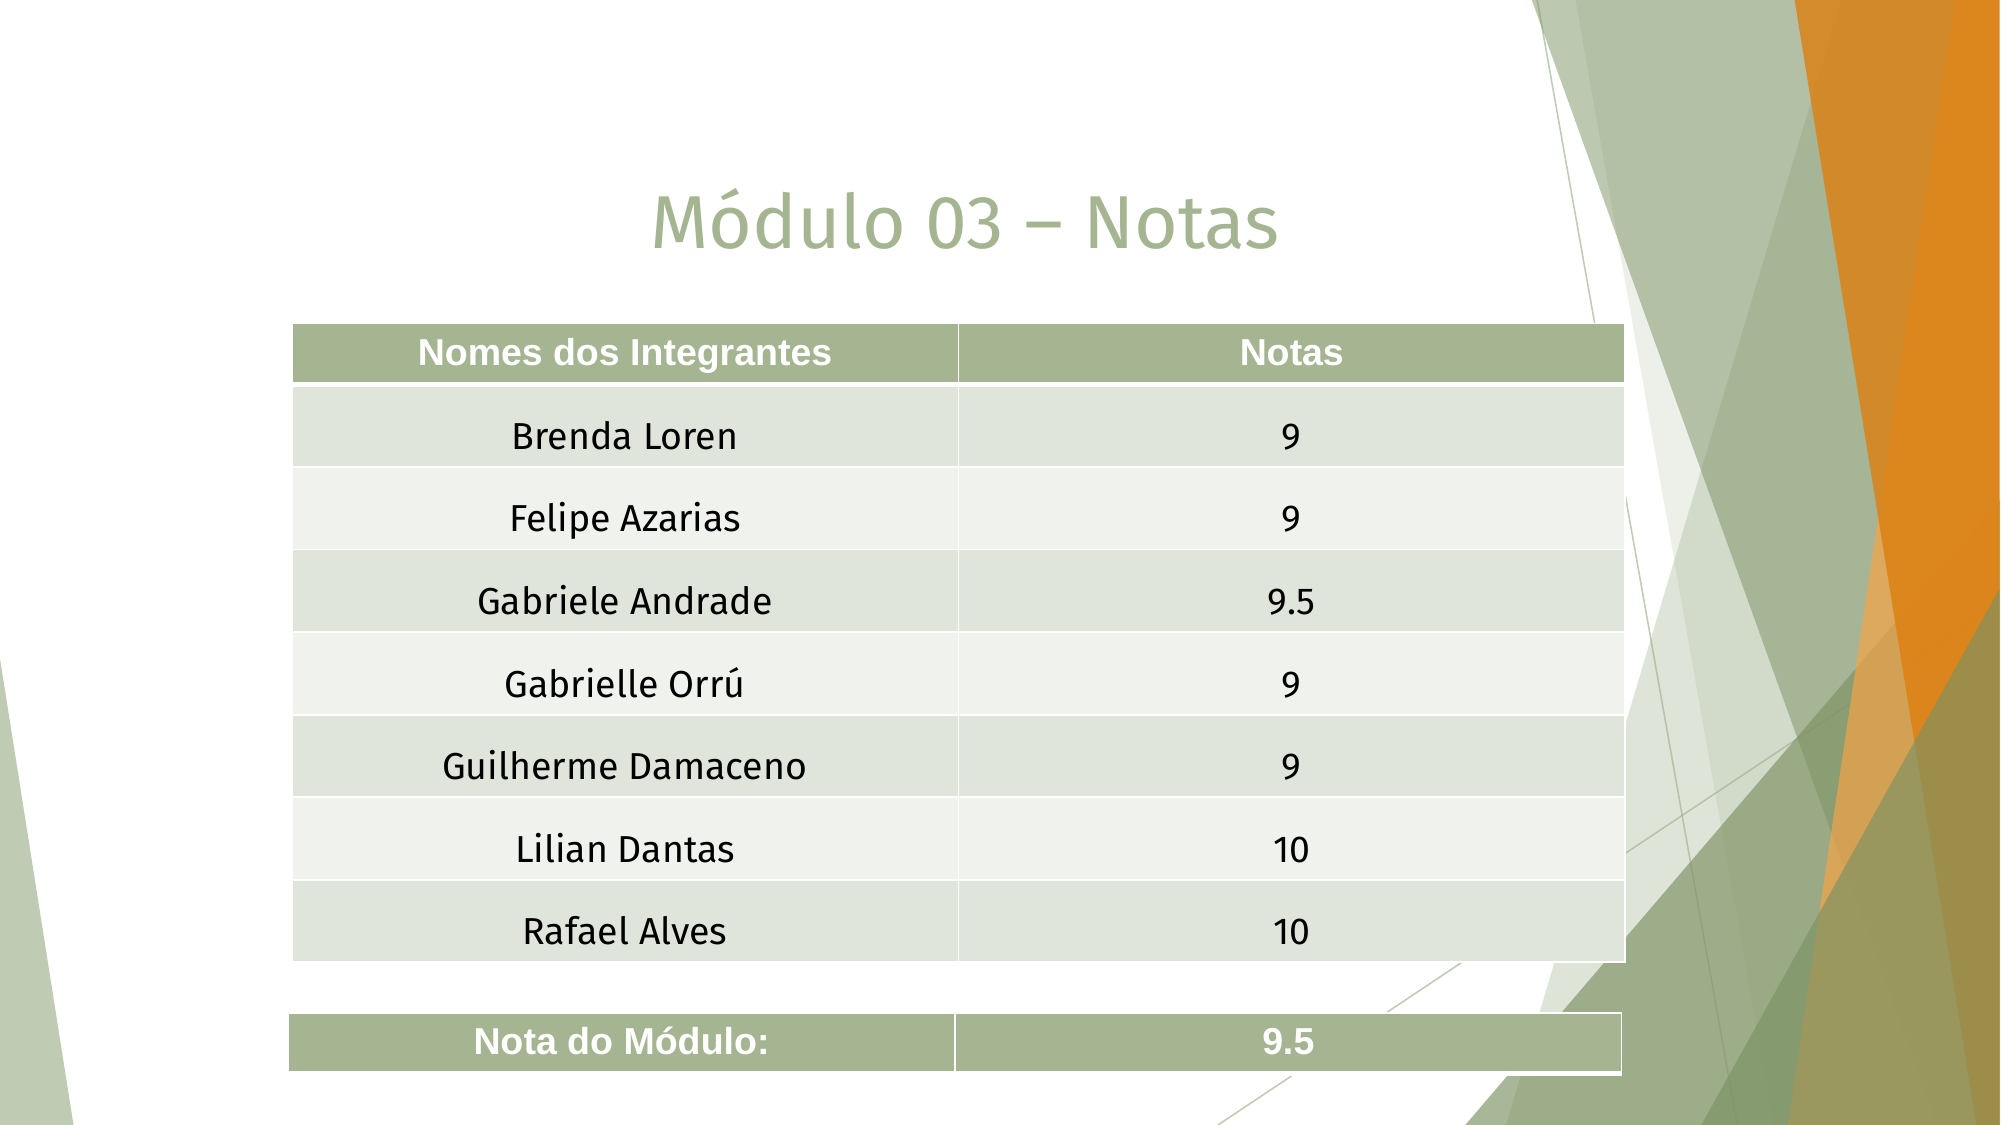

# Módulo 03 – Notas
| Nomes dos Integrantes | Notas |
| --- | --- |
| Brenda Loren | 9 |
| Felipe Azarias | 9 |
| Gabriele Andrade | 9.5 |
| Gabrielle Orrú | 9 |
| Guilherme Damaceno | 9 |
| Lilian Dantas | 10 |
| Rafael Alves | 10 |
| Nota do Módulo: | 9.5 |
| --- | --- |